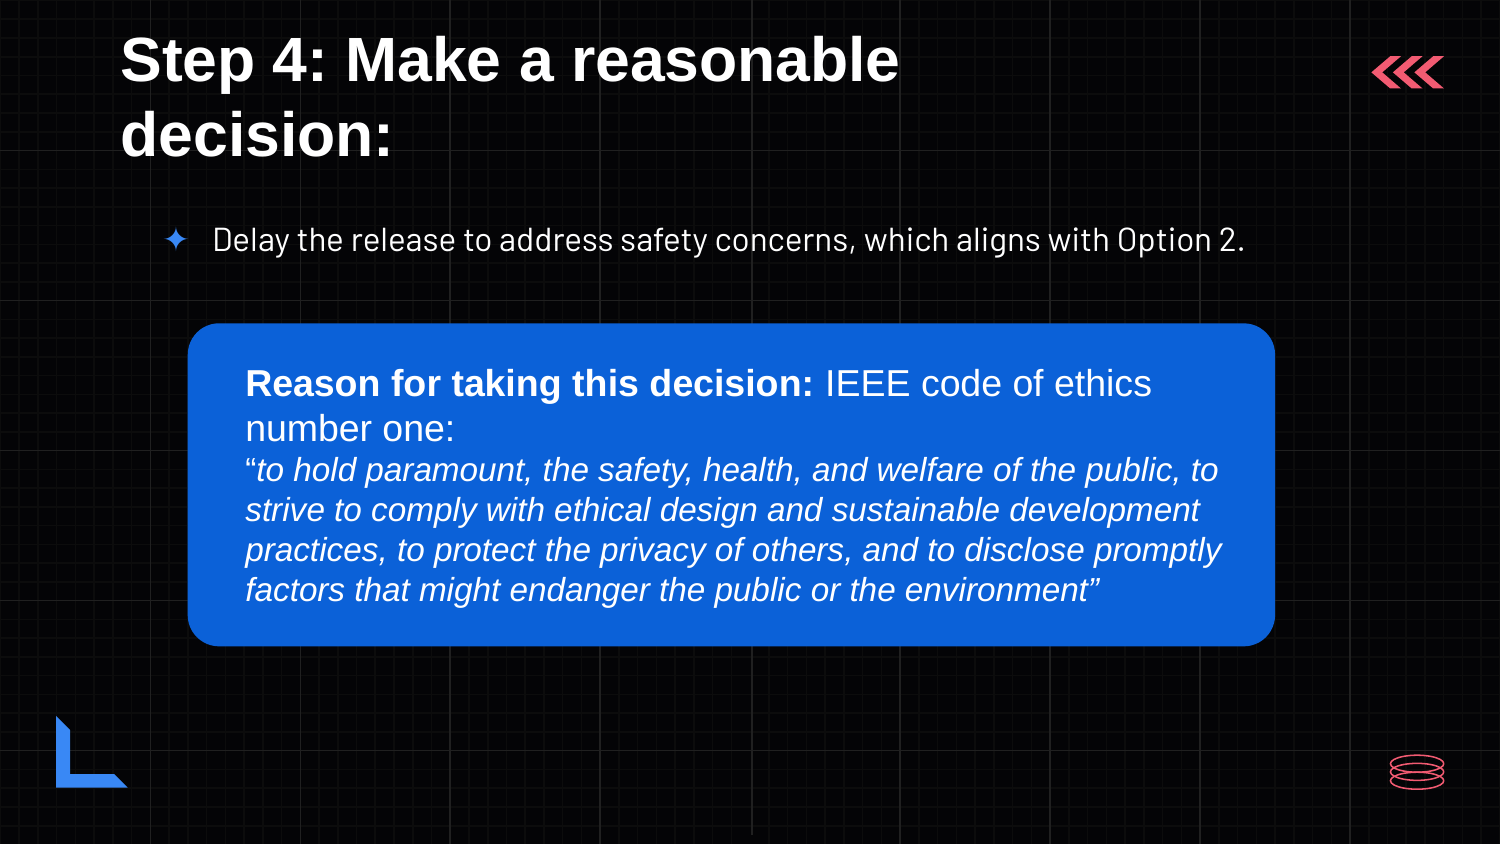

# Step 4: Make a reasonable decision:
Delay the release to address safety concerns, which aligns with Option 2.

Reason for taking this decision: IEEE code of ethics number one:
“to hold paramount, the safety, health, and welfare of the public, to strive to comply with ethical design and sustainable development practices, to protect the privacy of others, and to disclose promptly factors that might endanger the public or the environment”